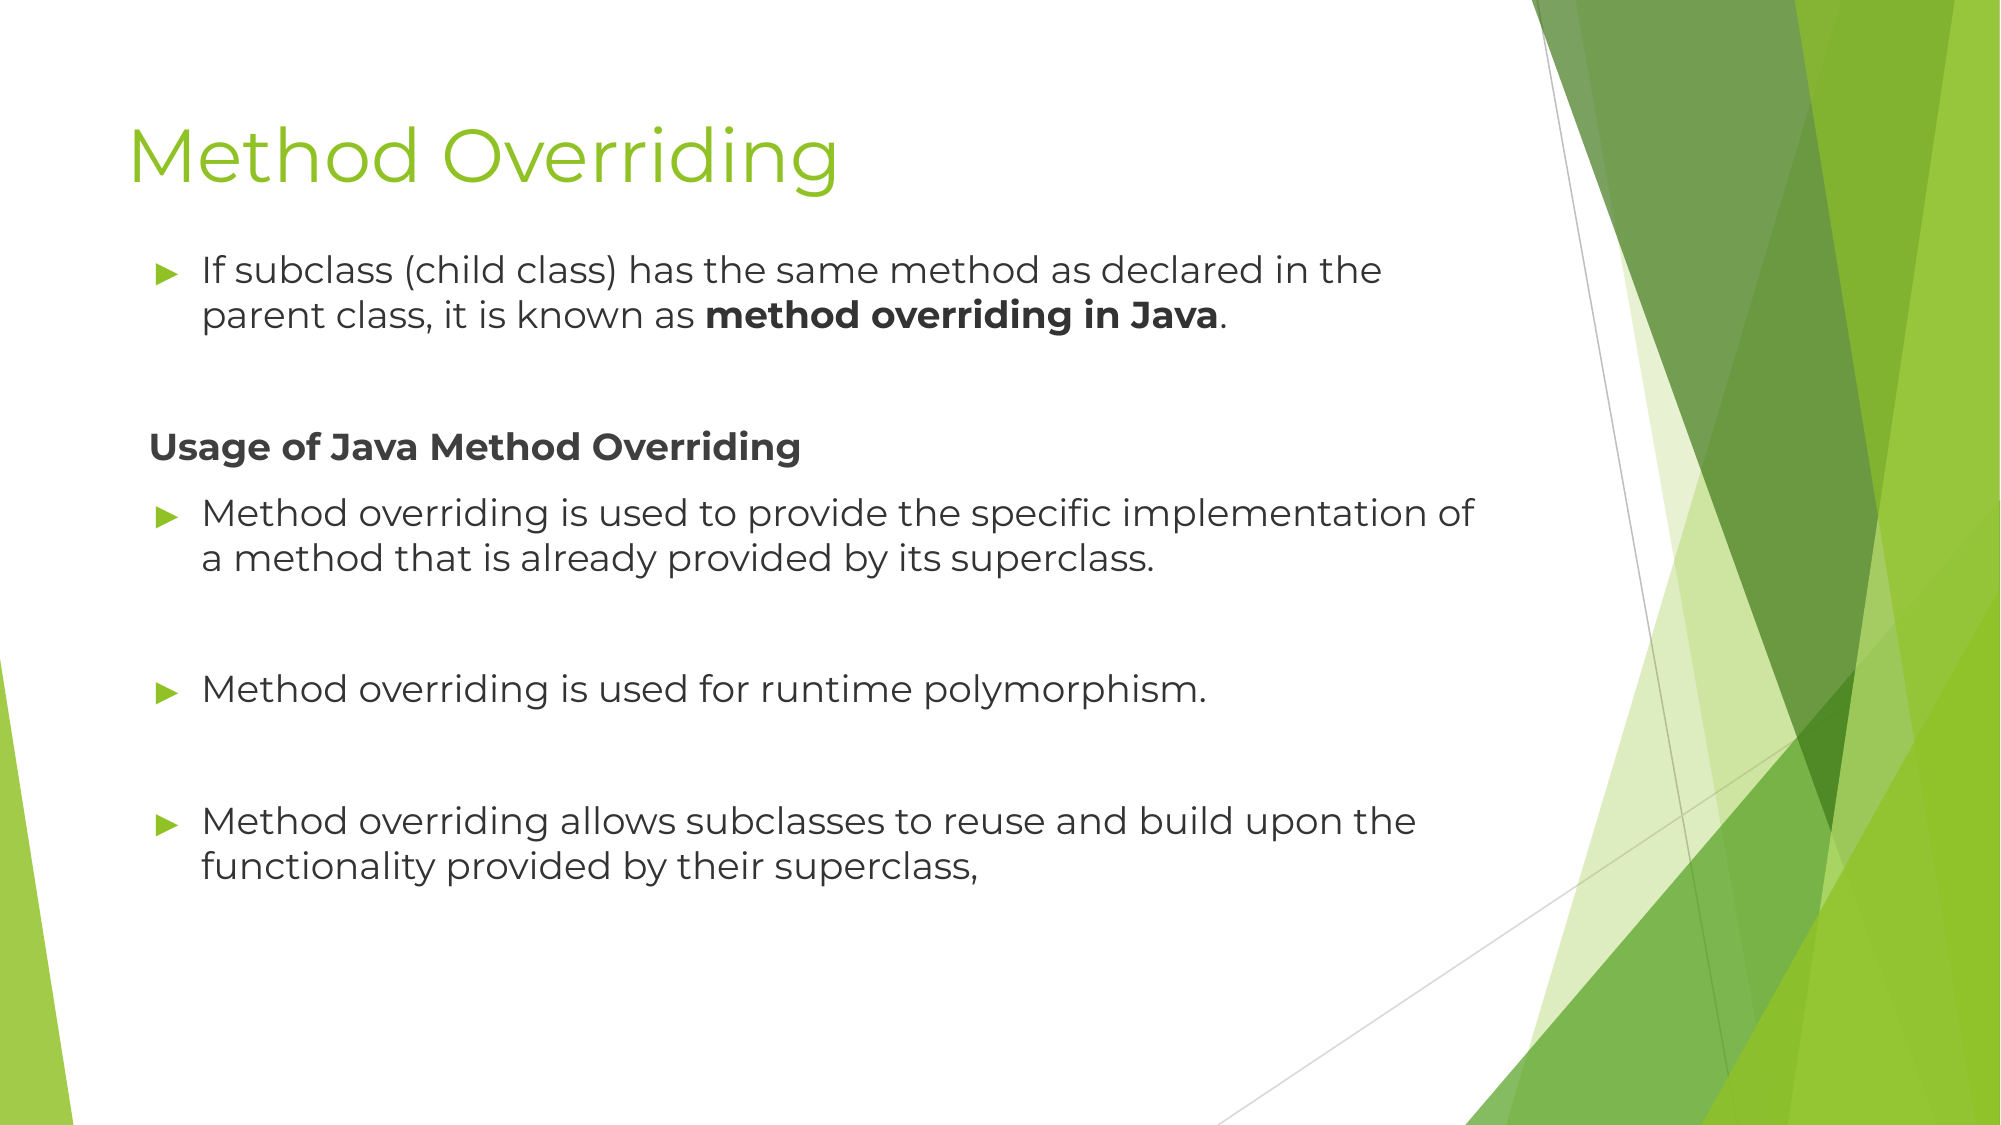

# Method Overriding
If subclass (child class) has the same method as declared in the parent class, it is known as method overriding in Java.

Usage of Java Method Overriding
Method overriding is used to provide the specific implementation of a method that is already provided by its superclass.

Method overriding is used for runtime polymorphism.

Method overriding allows subclasses to reuse and build upon the functionality provided by their superclass,